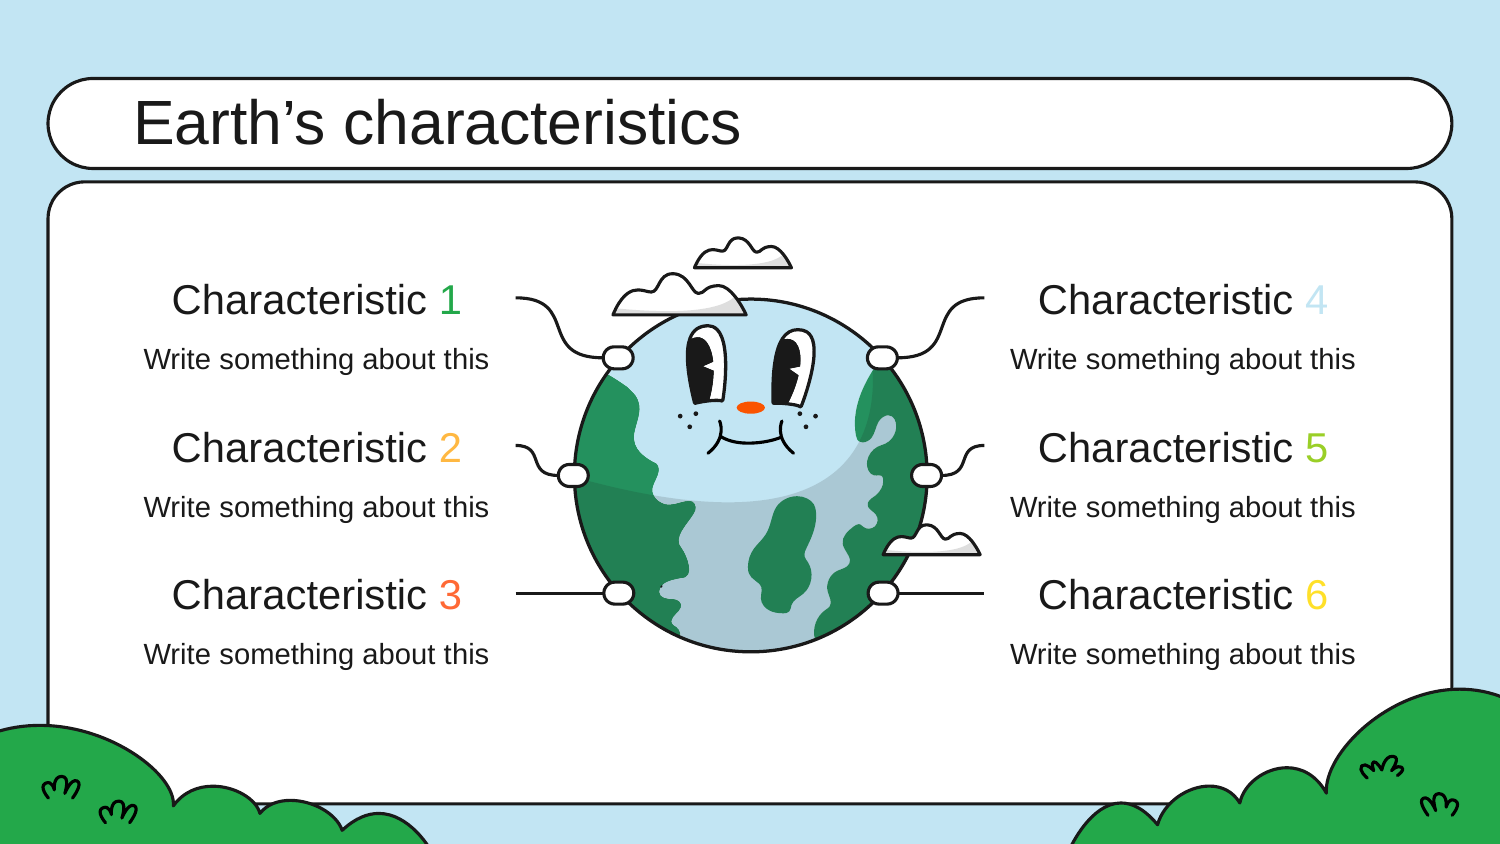

# Earth’s characteristics

Characteristic 1
Characteristic 4

Write something about this
Write something about this

Characteristic 2
Characteristic 5

Write something about this
Write something about this

Characteristic 3
Characteristic 6

Write something about this
Write something about this